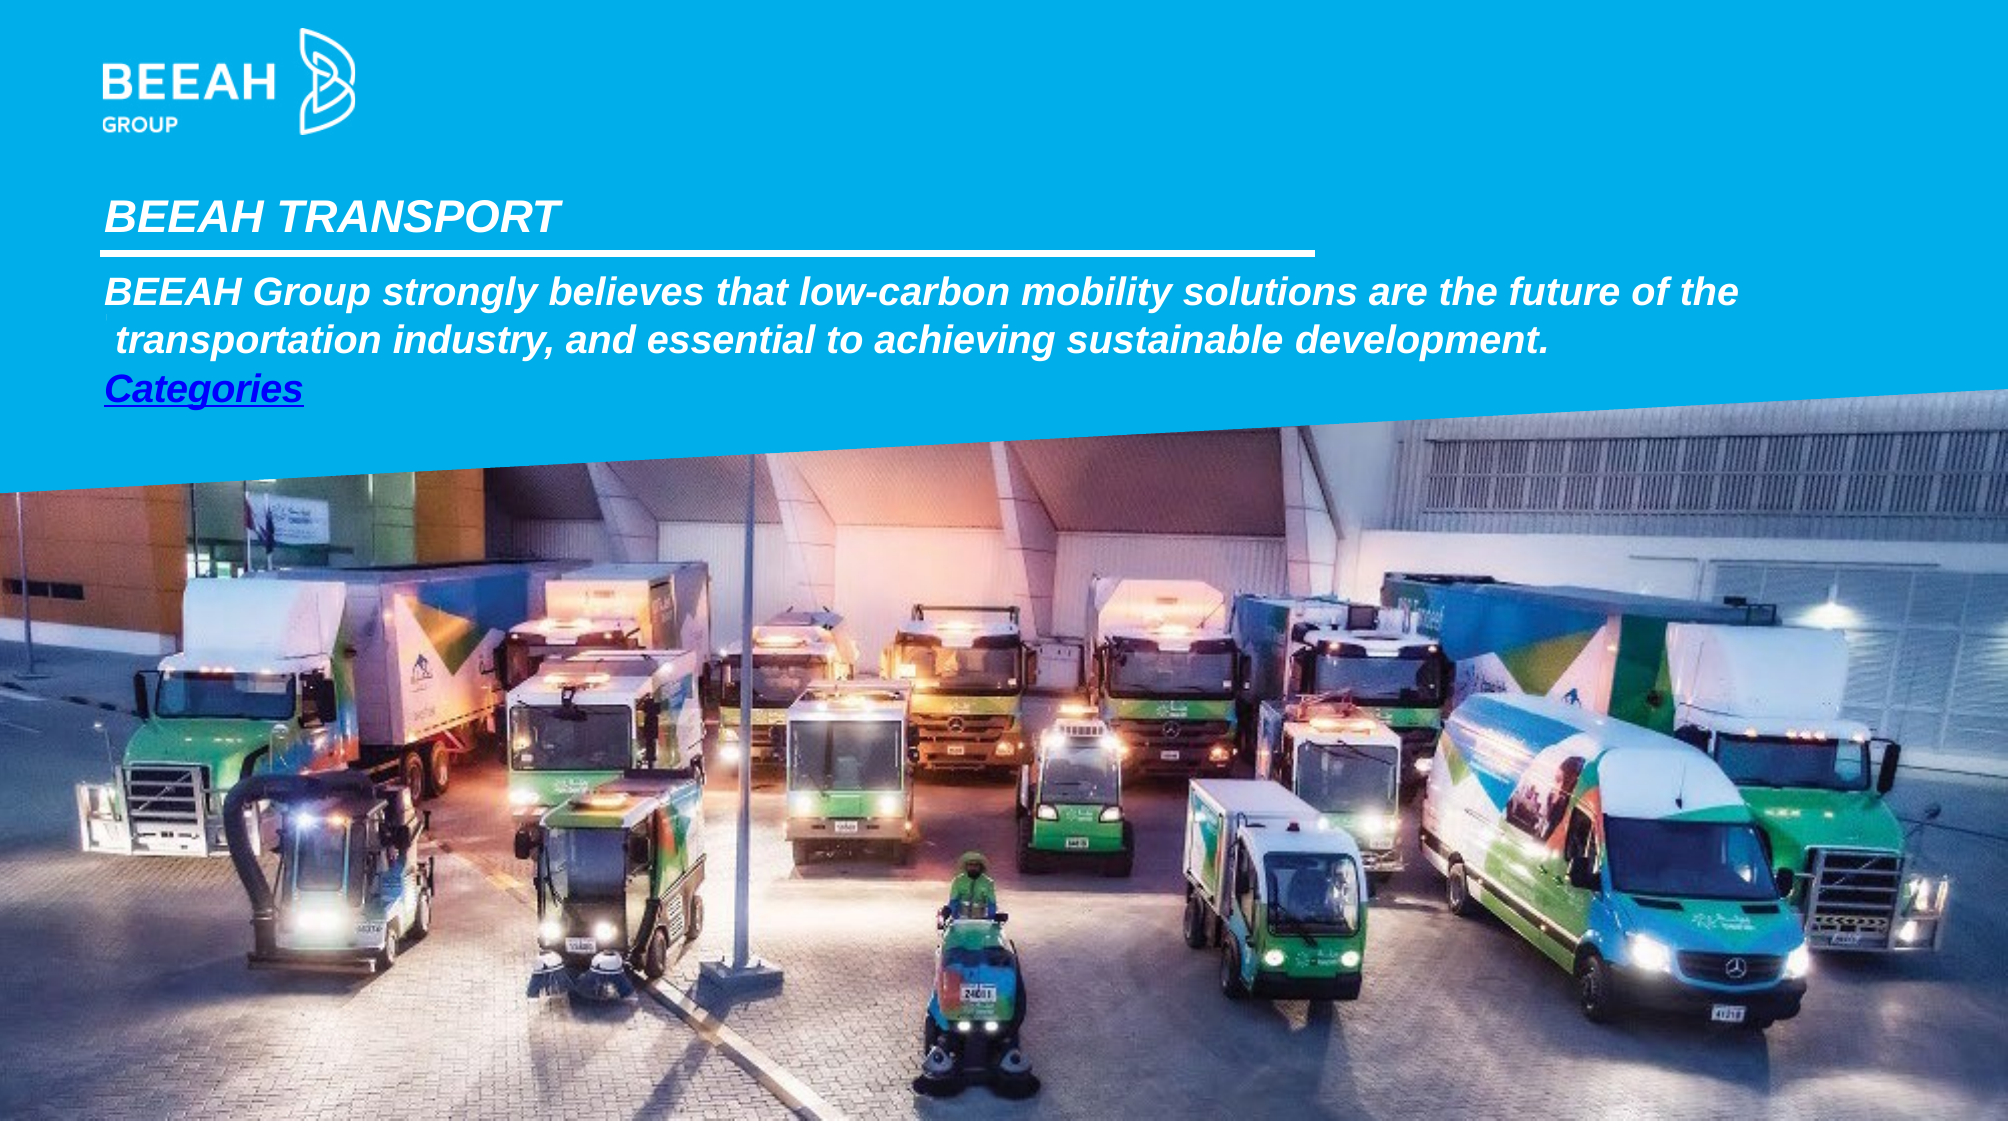

BEEAH TRANSPORT

BEEAH Group strongly believes that low-carbon mobility solutions are the future of the  transportation industry, and essential to achieving sustainable development.
Categories